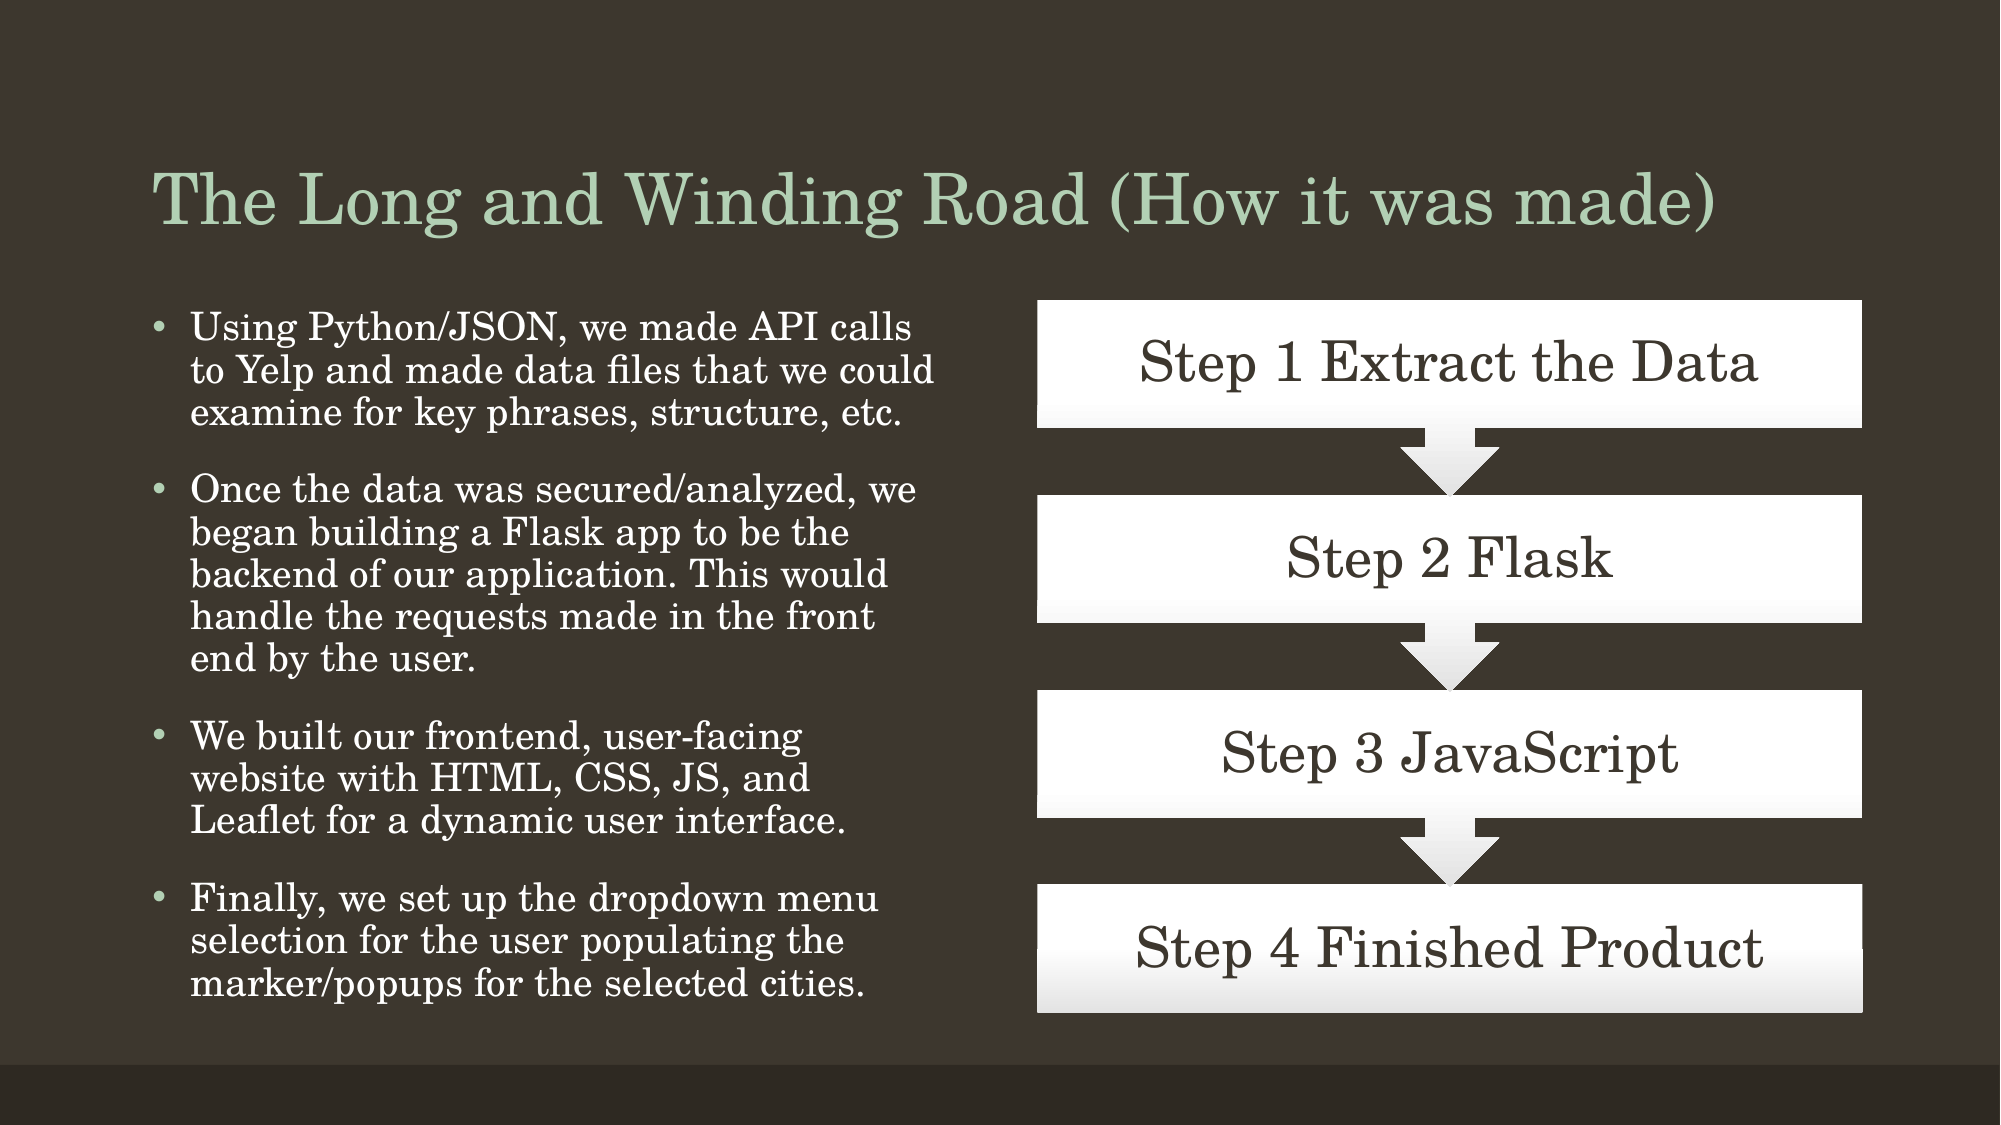

# The Long and Winding Road (How it was made)
Using Python/JSON, we made API calls to Yelp and made data files that we could examine for key phrases, structure, etc.
Once the data was secured/analyzed, we began building a Flask app to be the backend of our application. This would handle the requests made in the front end by the user.
We built our frontend, user-facing website with HTML, CSS, JS, and Leaflet for a dynamic user interface.
Finally, we set up the dropdown menu selection for the user populating the marker/popups for the selected cities.
Step 4 Finished Product
Step 3 JavaScript
Step 2 Flask
Step 1 Extract the Data